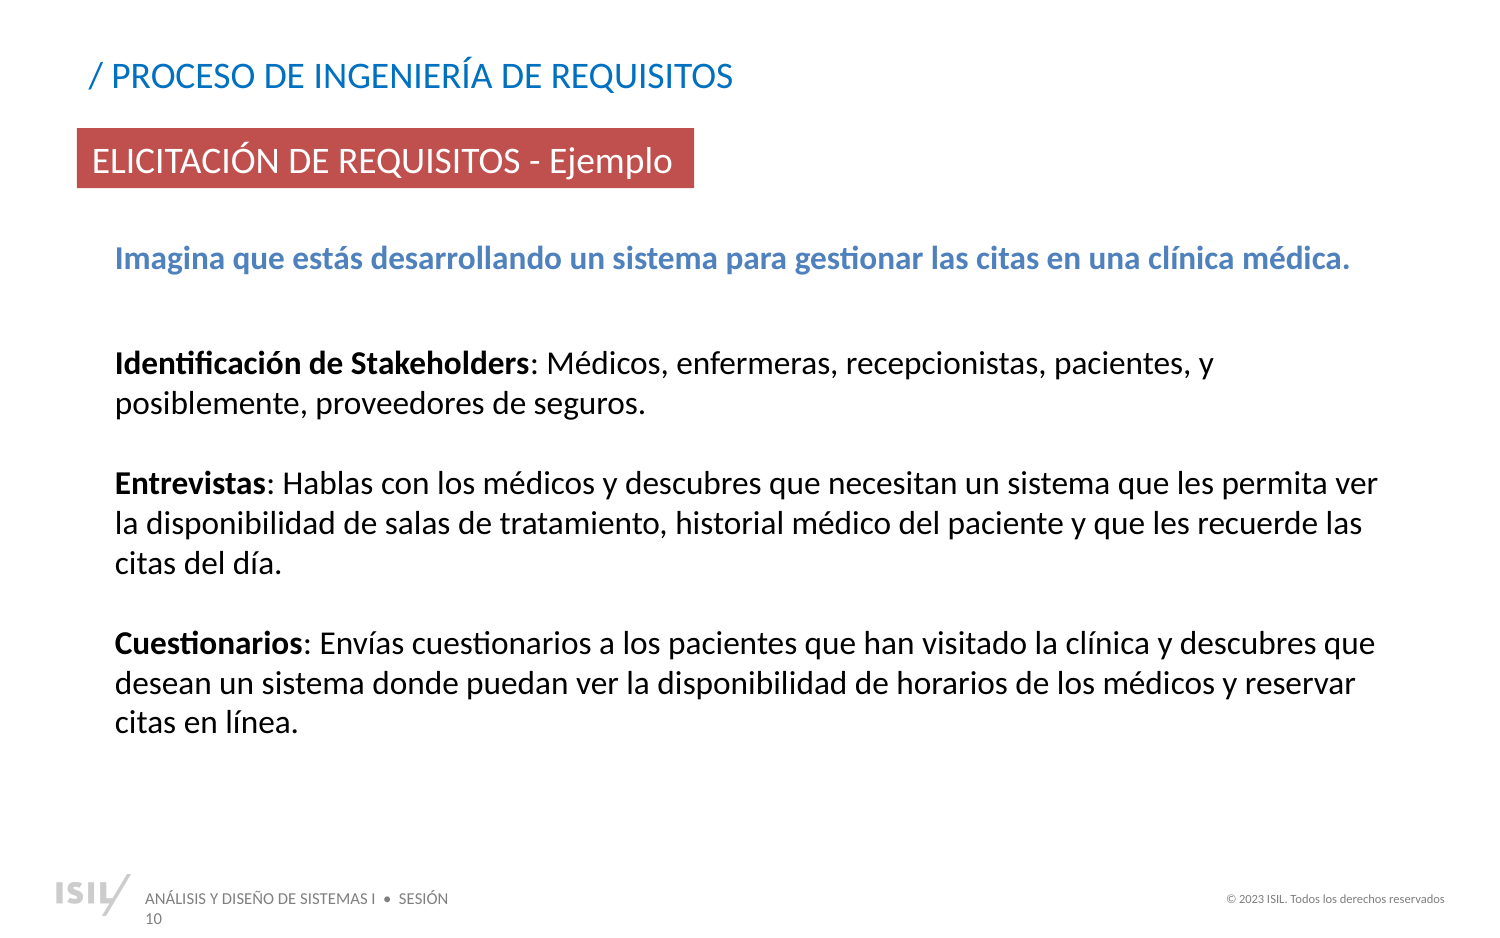

/ PROCESO DE INGENIERÍA DE REQUISITOS
ELICITACIÓN DE REQUISITOS - Ejemplo
Imagina que estás desarrollando un sistema para gestionar las citas en una clínica médica.

Identificación de Stakeholders: Médicos, enfermeras, recepcionistas, pacientes, y posiblemente, proveedores de seguros.

Entrevistas: Hablas con los médicos y descubres que necesitan un sistema que les permita ver la disponibilidad de salas de tratamiento, historial médico del paciente y que les recuerde las citas del día.

Cuestionarios: Envías cuestionarios a los pacientes que han visitado la clínica y descubres que desean un sistema donde puedan ver la disponibilidad de horarios de los médicos y reservar citas en línea.